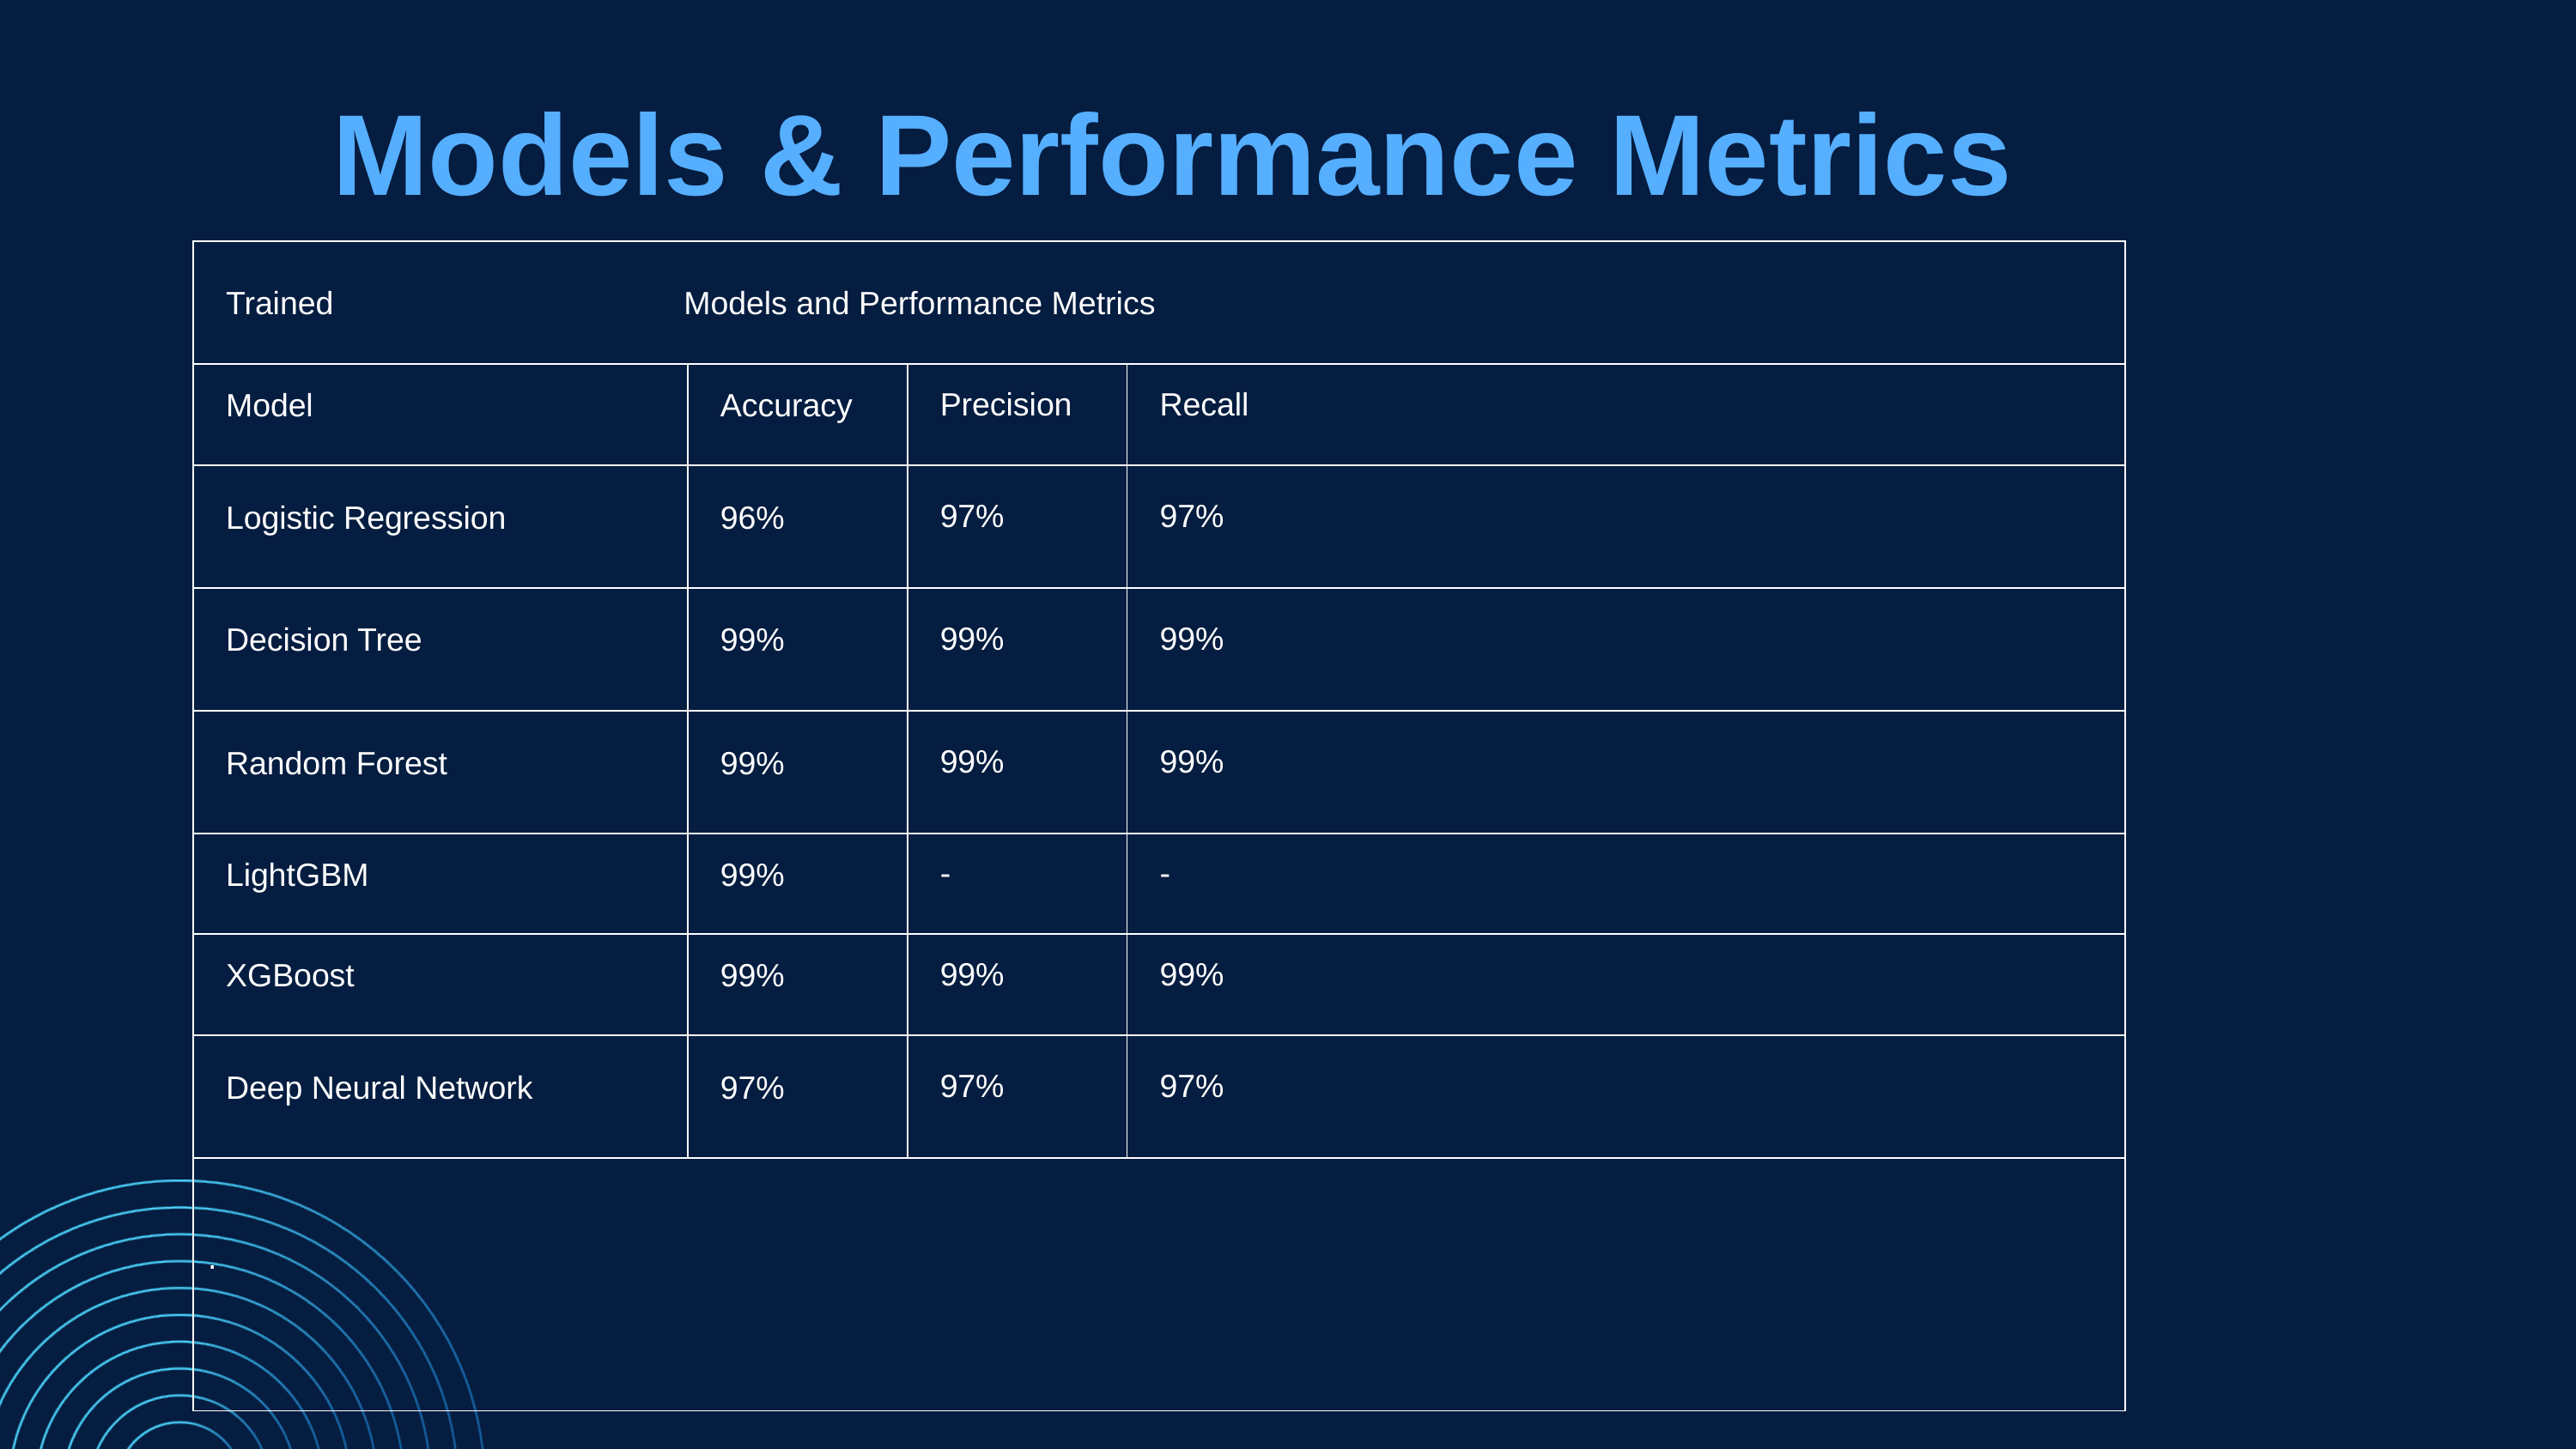

Models & Performance Metrics
| Trained Models and Performance Metrics | Trained Models and Performance Metrics | Trained Models and Performance Metrics | Trained Models and Performance Metrics |
| --- | --- | --- | --- |
| Model | Accuracy | Precision | Recall |
| Logistic Regression | 96% | 97% | 97% |
| Decision Tree | 99% | 99% | 99% |
| Random Forest | 99% | 99% | 99% |
| LightGBM | 99% | - | - |
| XGBoost | 99% | 99% | 99% |
| Deep Neural Network | 97% | 97% | 97% |
| . | Model Selection Selected Model: Logistic Regression Reason for Selection: Chosen for deployment due to its interpretability, high accuracy, and computational efficiency. | Model Selection Selected Model: Logistic Regression Reason for Selection: Chosen for deployment due to its interpretability, high accuracy, and computational efficiency. | Model Selection Selected Model: Logistic Regression Reason for Selection: Chosen for deployment due to its interpretability, high accuracy, and computational efficiency. |